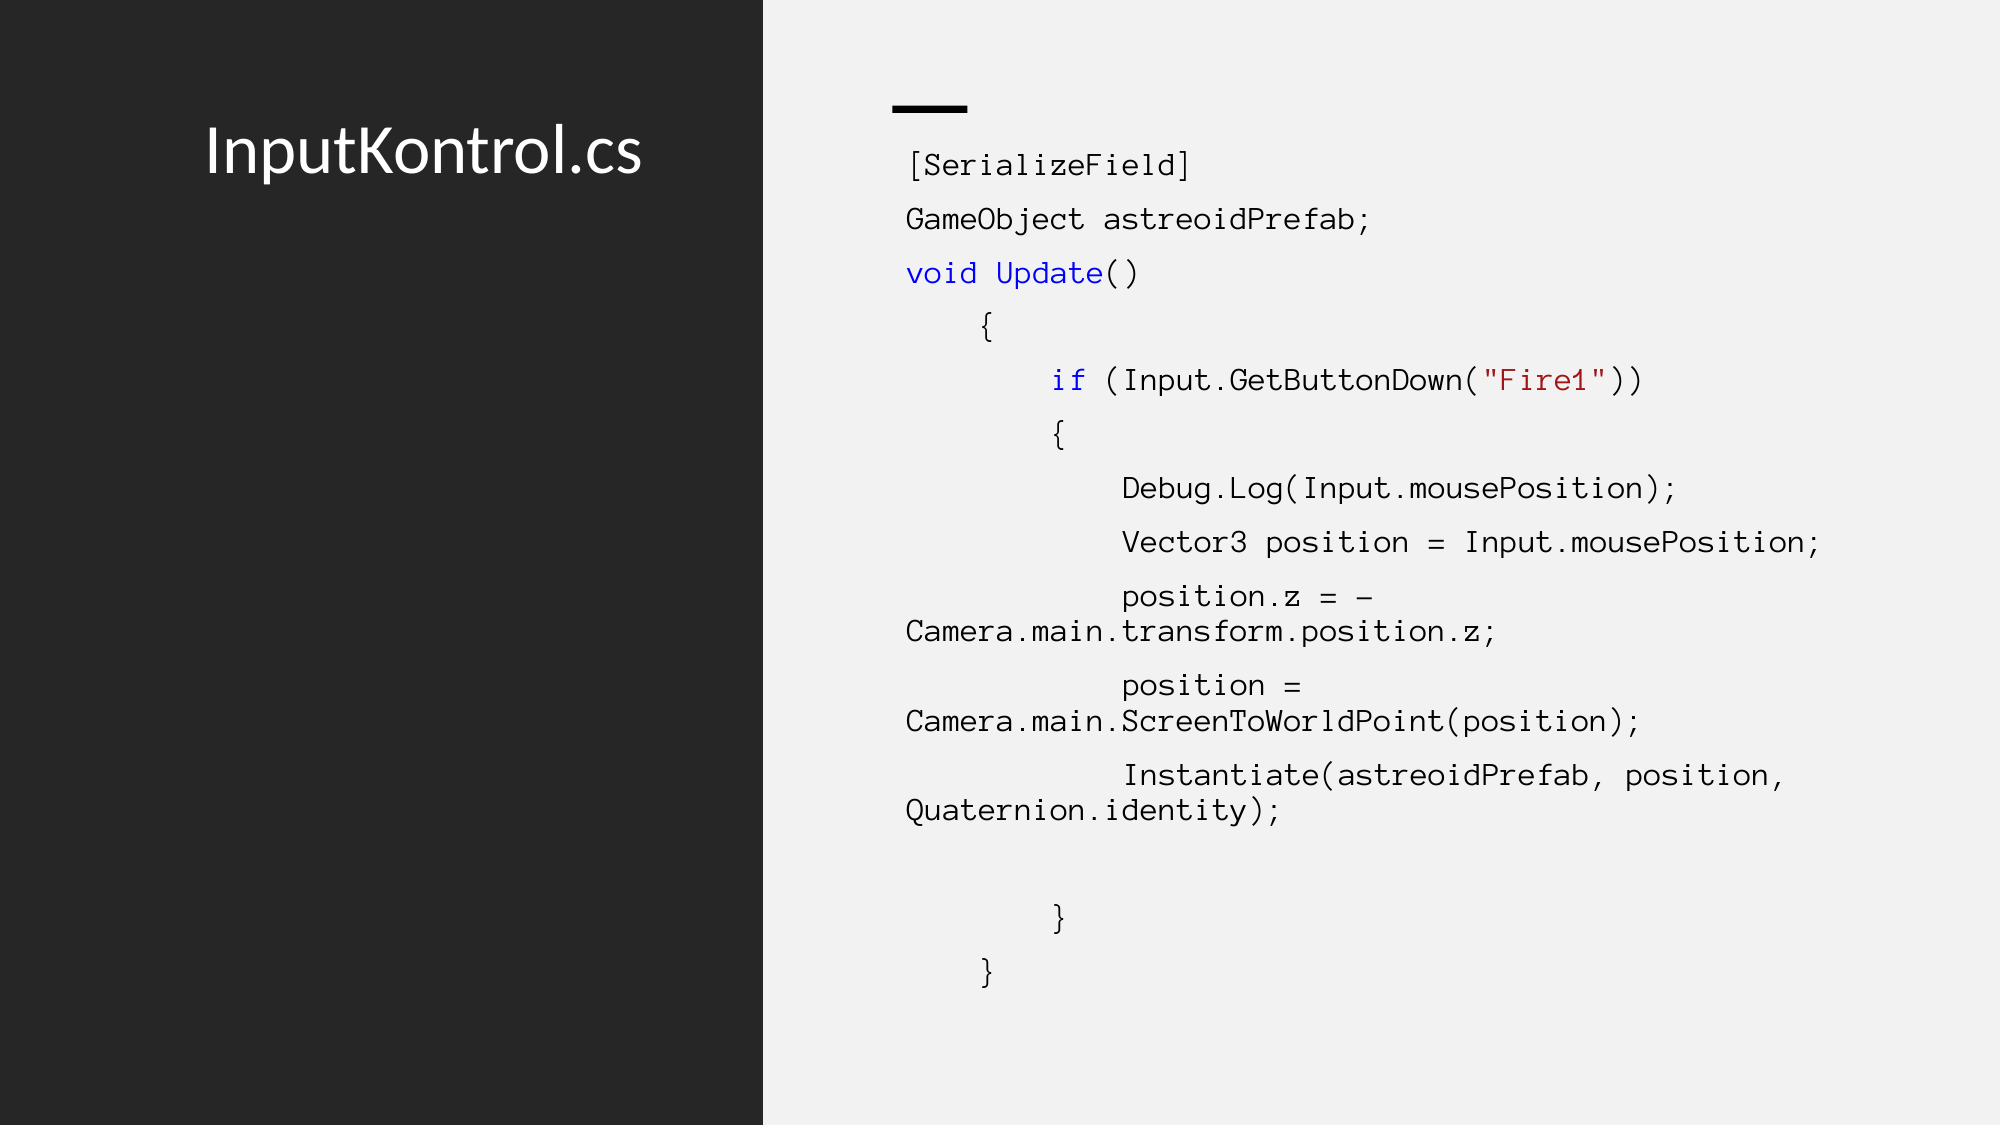

# InputKontrol.cs

[SerializeField]
GameObject astreoidPrefab;
void Update()
    {
        if (Input.GetButtonDown("Fire1"))
        {
            Debug.Log(Input.mousePosition);
            Vector3 position = Input.mousePosition;
            position.z = -Camera.main.transform.position.z;
            position = Camera.main.ScreenToWorldPoint(position);
            Instantiate(astreoidPrefab, position, Quaternion.identity);

        }
    }